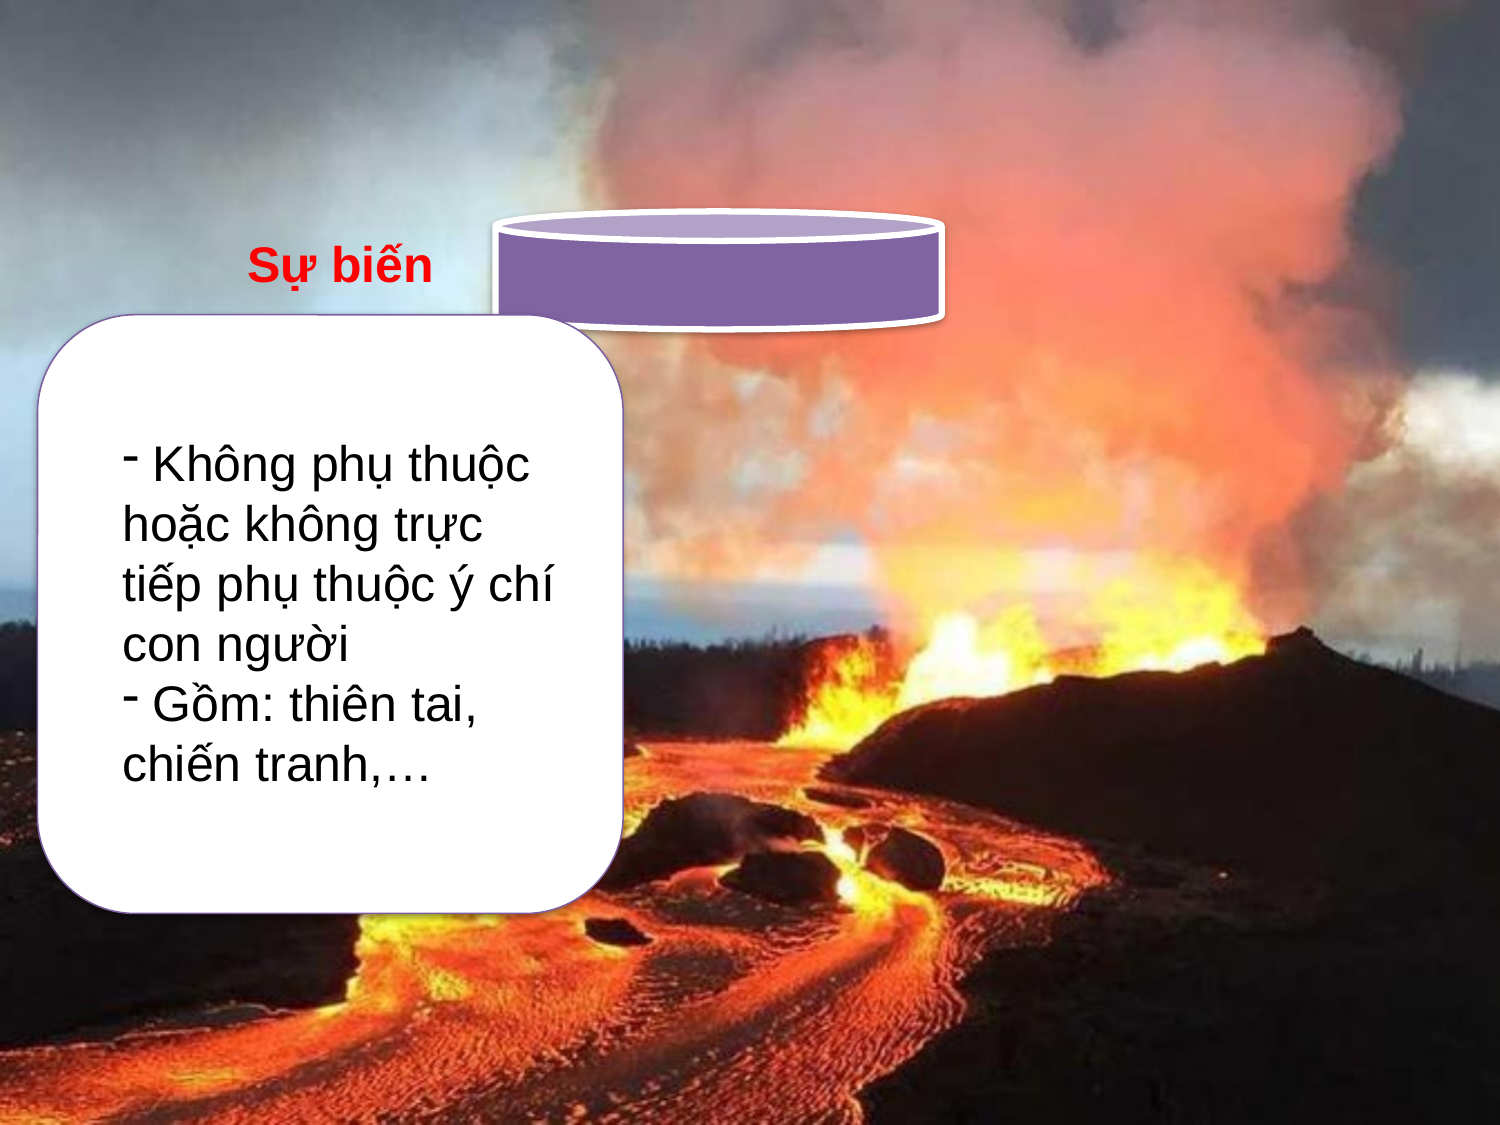

Sự biến

 Không phụ thuộc hoặc không trực tiếp phụ thuộc ý chí con người
 Gồm: thiên tai, chiến tranh,…